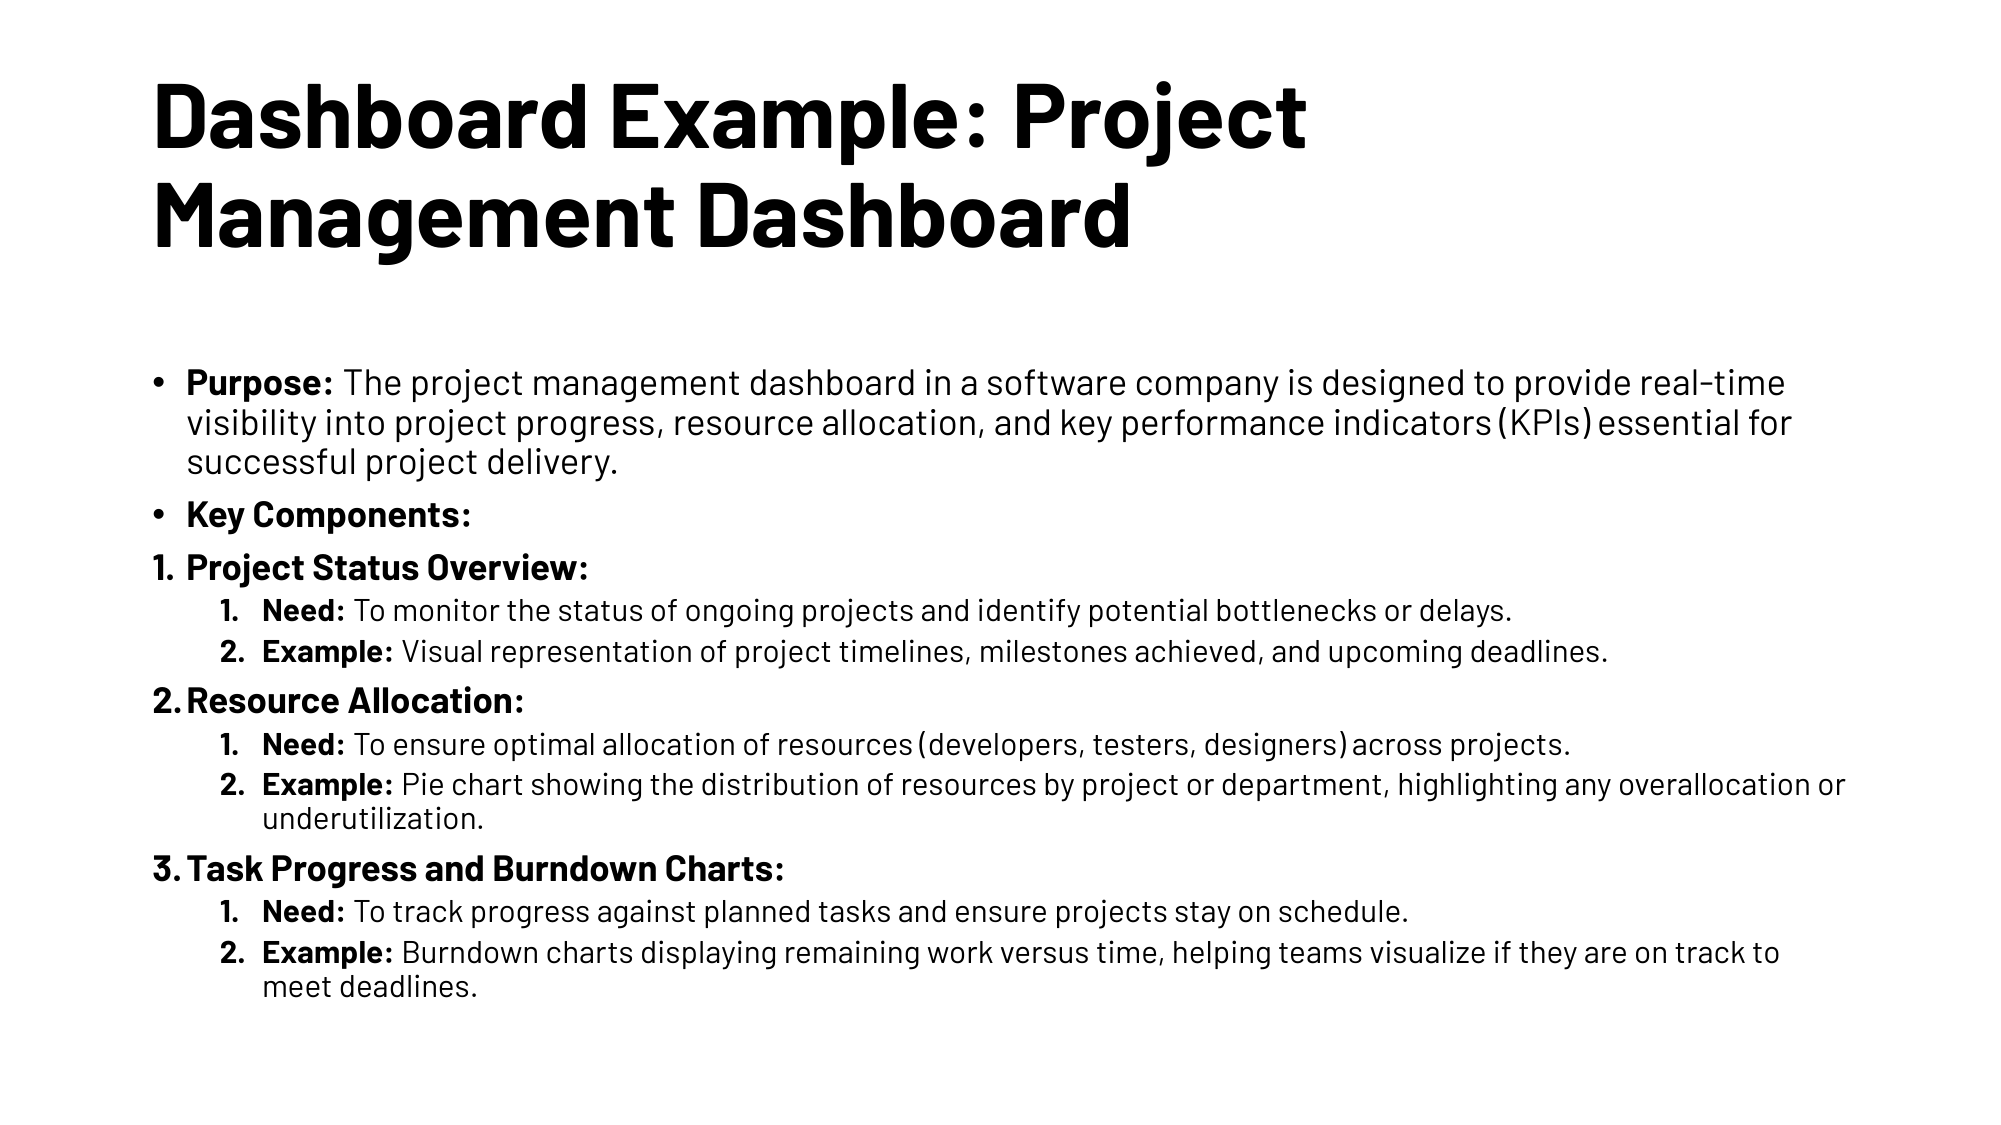

# Dashboard Example: Project Management Dashboard

Purpose: The project management dashboard in a software company is designed to provide real-time visibility into project progress, resource allocation, and key performance indicators (KPIs) essential for successful project delivery.
Key Components:
Project Status Overview:
Need: To monitor the status of ongoing projects and identify potential bottlenecks or delays.
Example: Visual representation of project timelines, milestones achieved, and upcoming deadlines.
Resource Allocation:
Need: To ensure optimal allocation of resources (developers, testers, designers) across projects.
Example: Pie chart showing the distribution of resources by project or department, highlighting any overallocation or underutilization.
Task Progress and Burndown Charts:
Need: To track progress against planned tasks and ensure projects stay on schedule.
Example: Burndown charts displaying remaining work versus time, helping teams visualize if they are on track to meet deadlines.